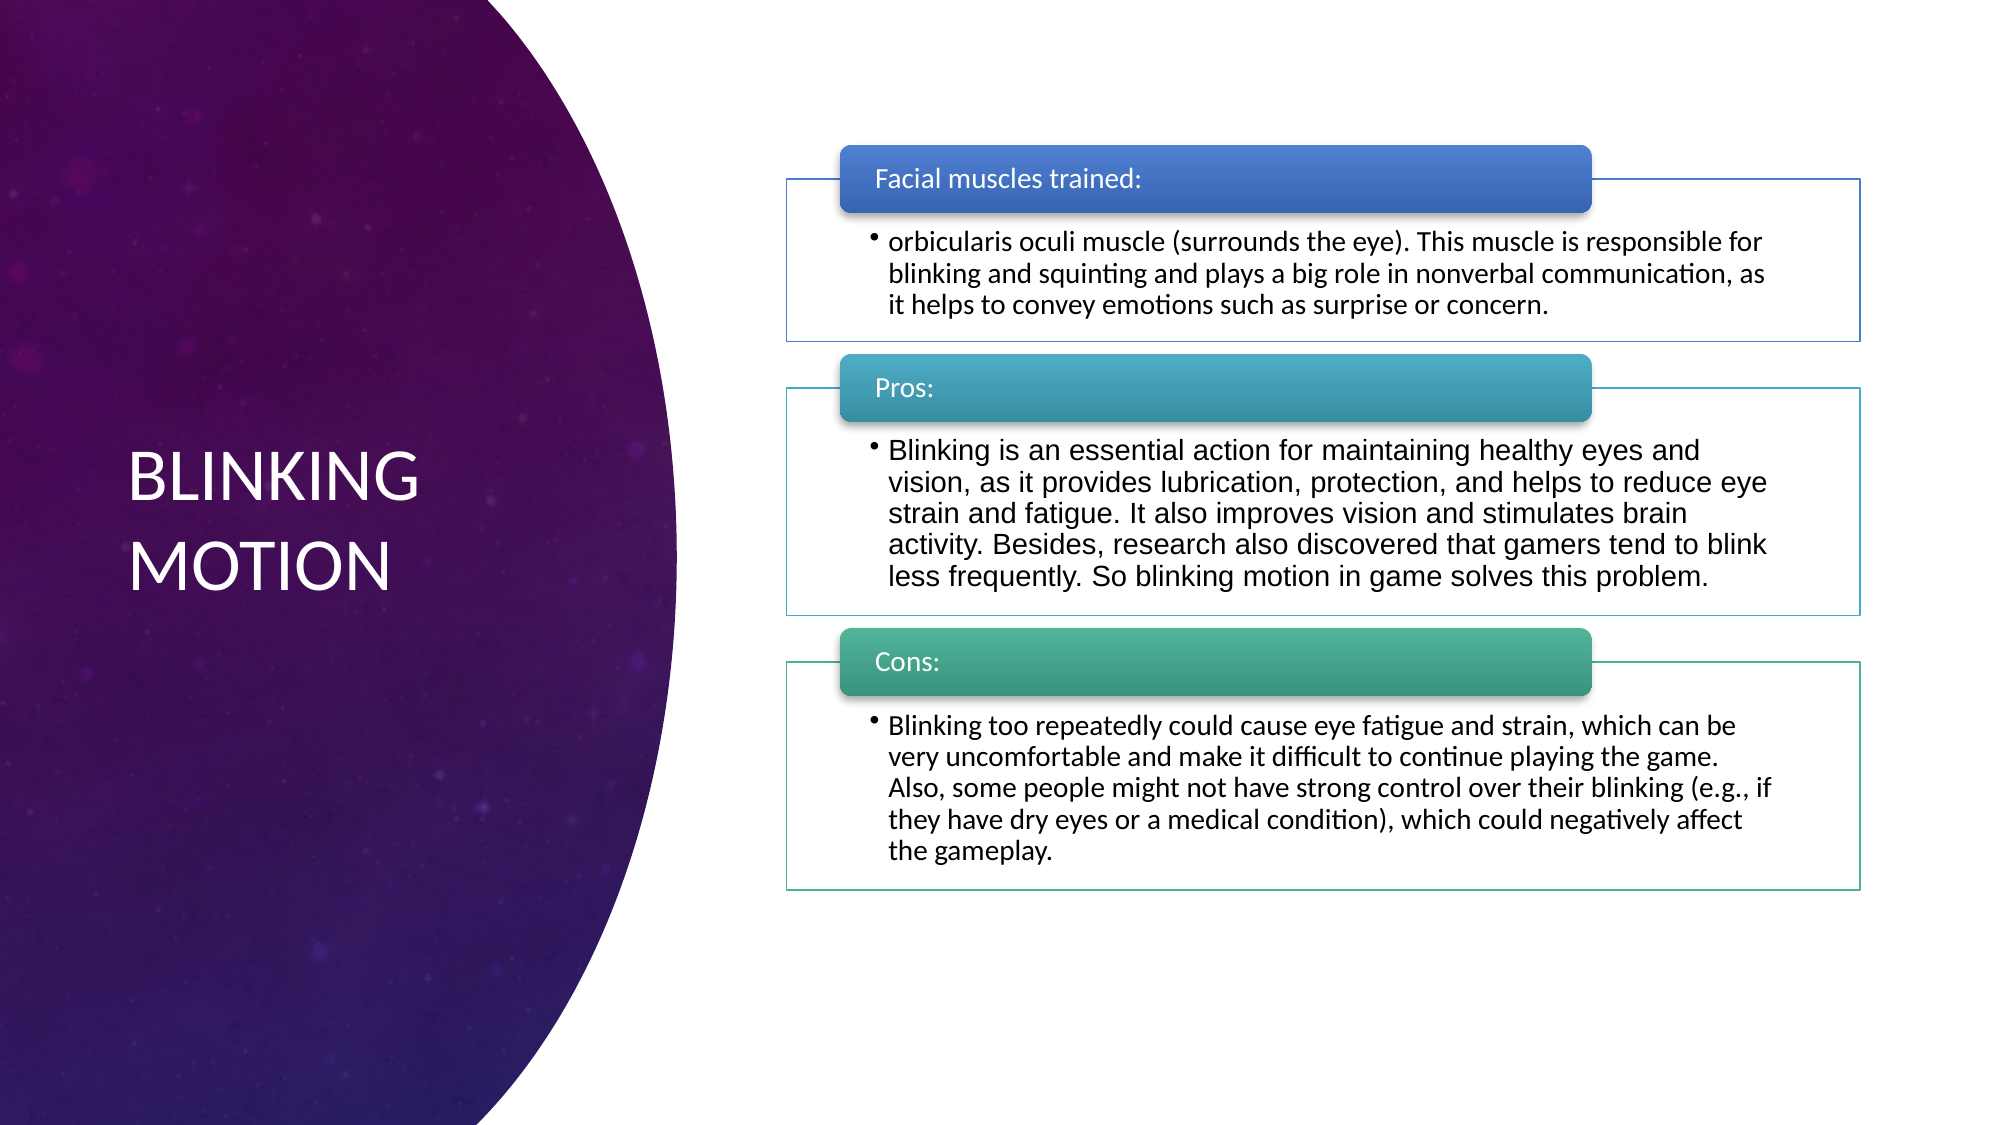

orbicularis oculi muscle (surrounds the eye). This muscle is responsible for blinking and squinting and plays a big role in nonverbal communication, as it helps to convey emotions such as surprise or concern.
Facial muscles trained:
Blinking is an essential action for maintaining healthy eyes and vision, as it provides lubrication, protection, and helps to reduce eye strain and fatigue. It also improves vision and stimulates brain activity. Besides, research also discovered that gamers tend to blink less frequently. So blinking motion in game solves this problem.
Pros:
Blinking too repeatedly could cause eye fatigue and strain, which can be very uncomfortable and make it difficult to continue playing the game. Also, some people might not have strong control over their blinking (e.g., if they have dry eyes or a medical condition), which could negatively affect the gameplay.
Cons:
# Blinking motion